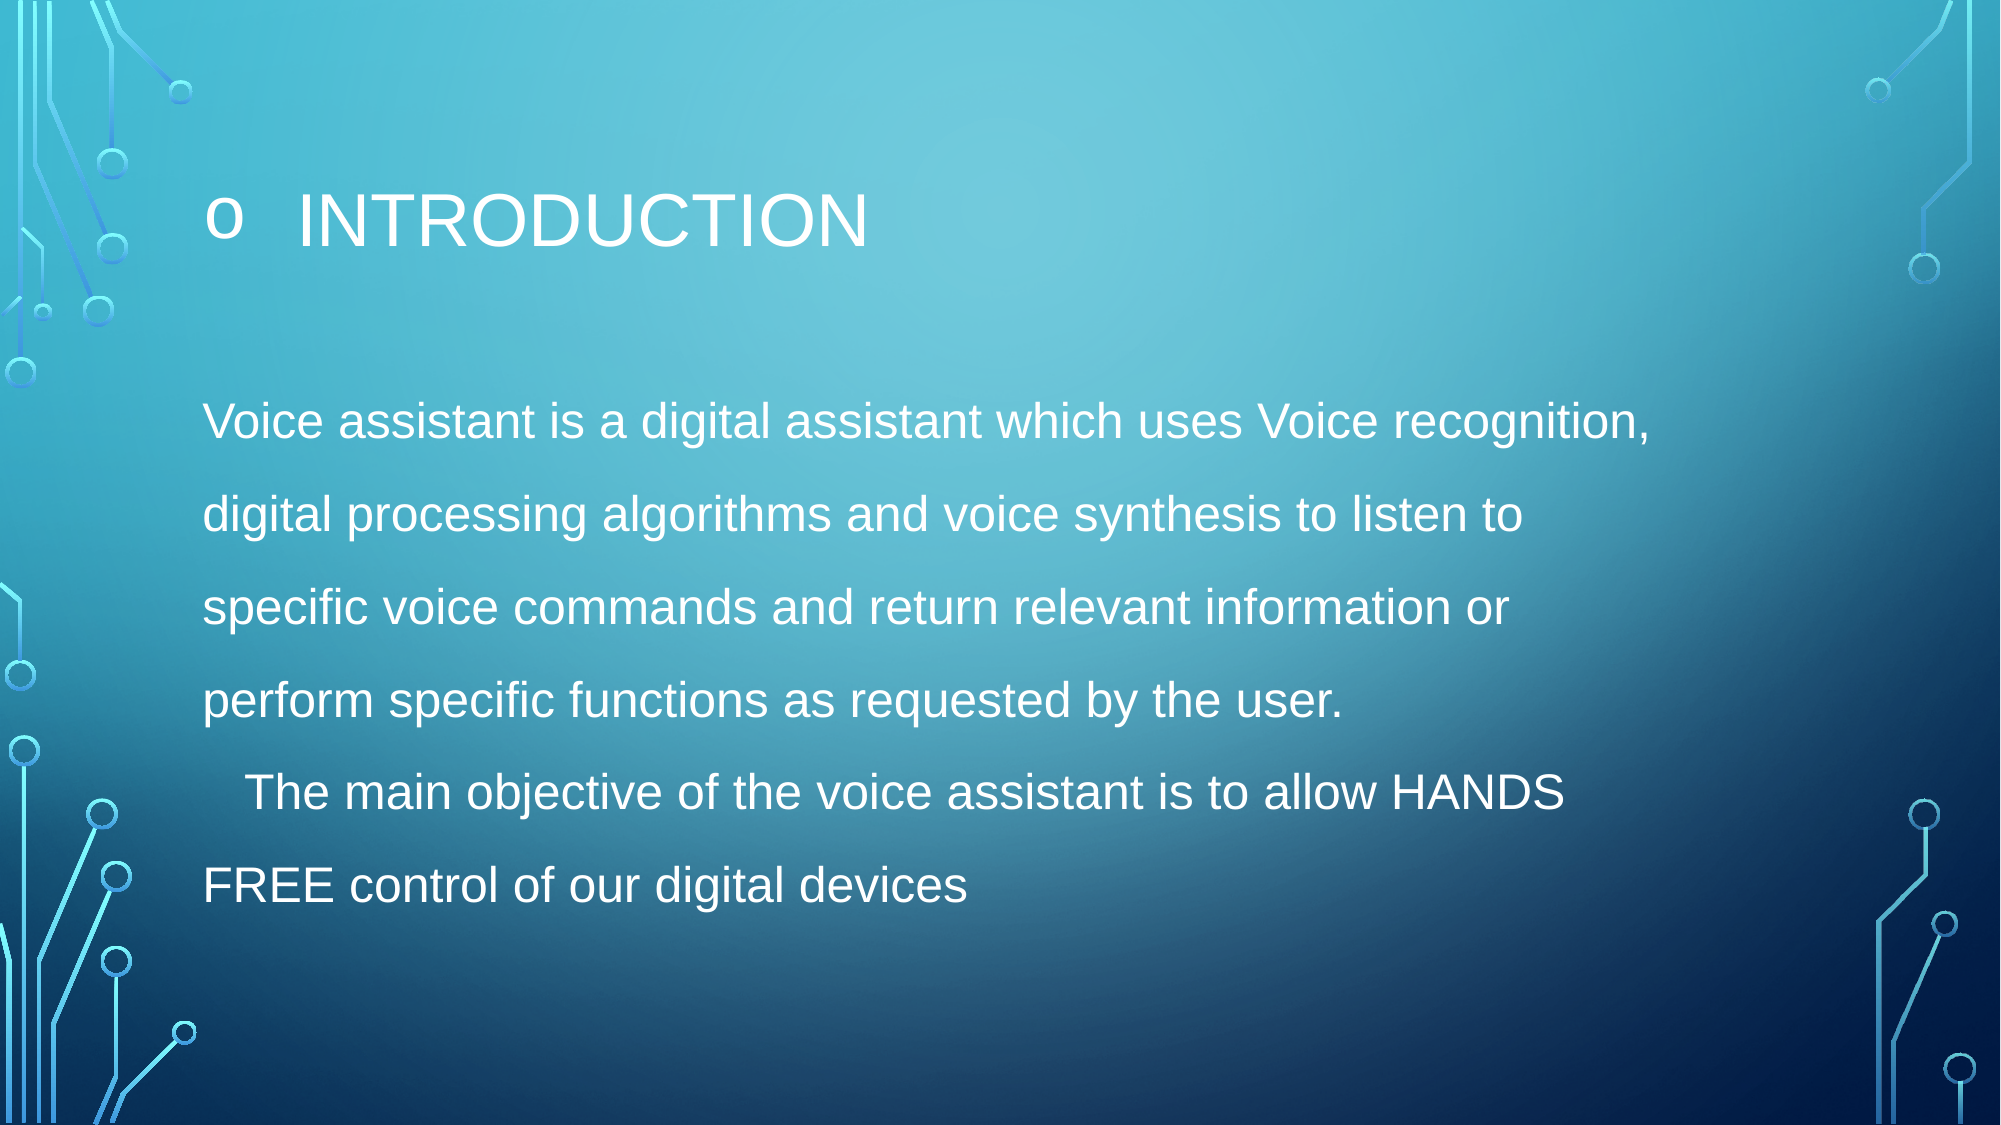

# INTRODUCTION
Voice assistant is a digital assistant which uses Voice recognition,
digital processing algorithms and voice synthesis to listen to
specific voice commands and return relevant information or
perform specific functions as requested by the user.
   The main objective of the voice assistant is to allow HANDS
FREE control of our digital devices